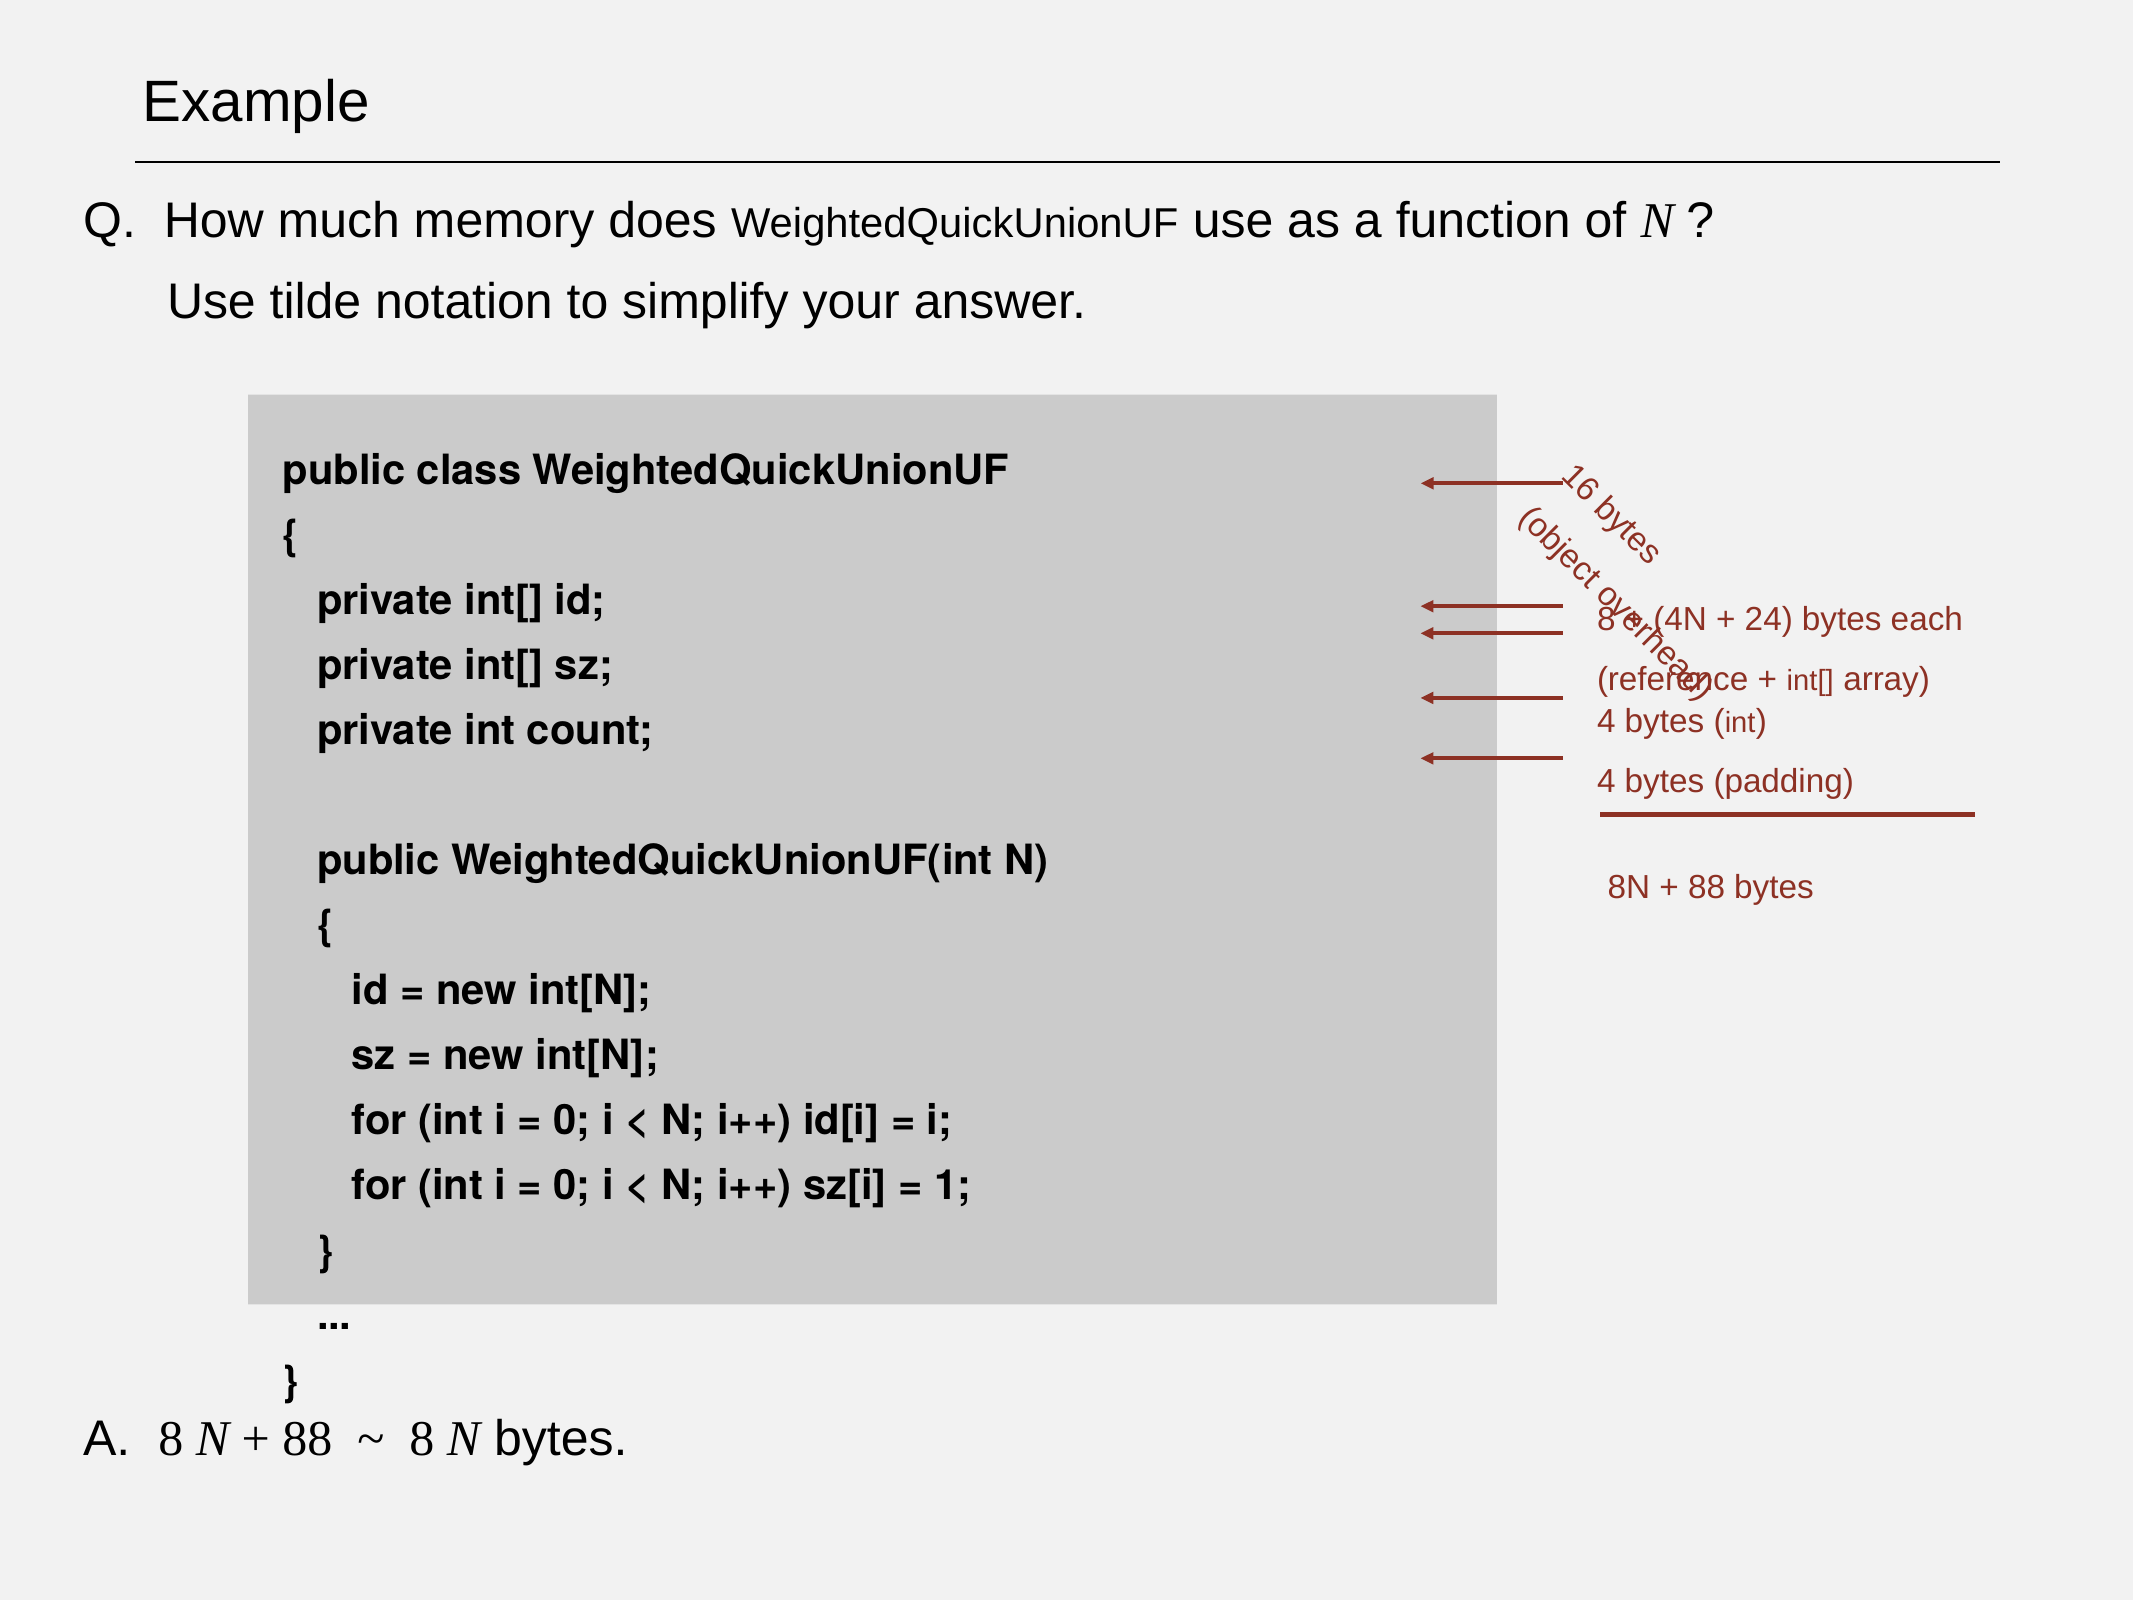

# Example
Q.  How much memory does WeightedQuickUnionUF use as a function of N ?
      Use tilde notation to simplify your answer.

A.  8 N + 88  ~  8 N bytes.
public class WeightedQuickUnionUF
{
   private int[] id;
   private int[] sz;
   private int count;

   public WeightedQuickUnionUF(int N)
   {
      id = new int[N];
      sz = new int[N];
      for (int i = 0; i < N; i++) id[i] = i;
      for (int i = 0; i < N; i++) sz[i] = 1;
   }
   ...
}
16 bytes
(object overhead)

8 + (4N + 24) bytes each
(reference + int[] array)

4 bytes (int)

4 bytes (padding)

8N + 88 bytes
27